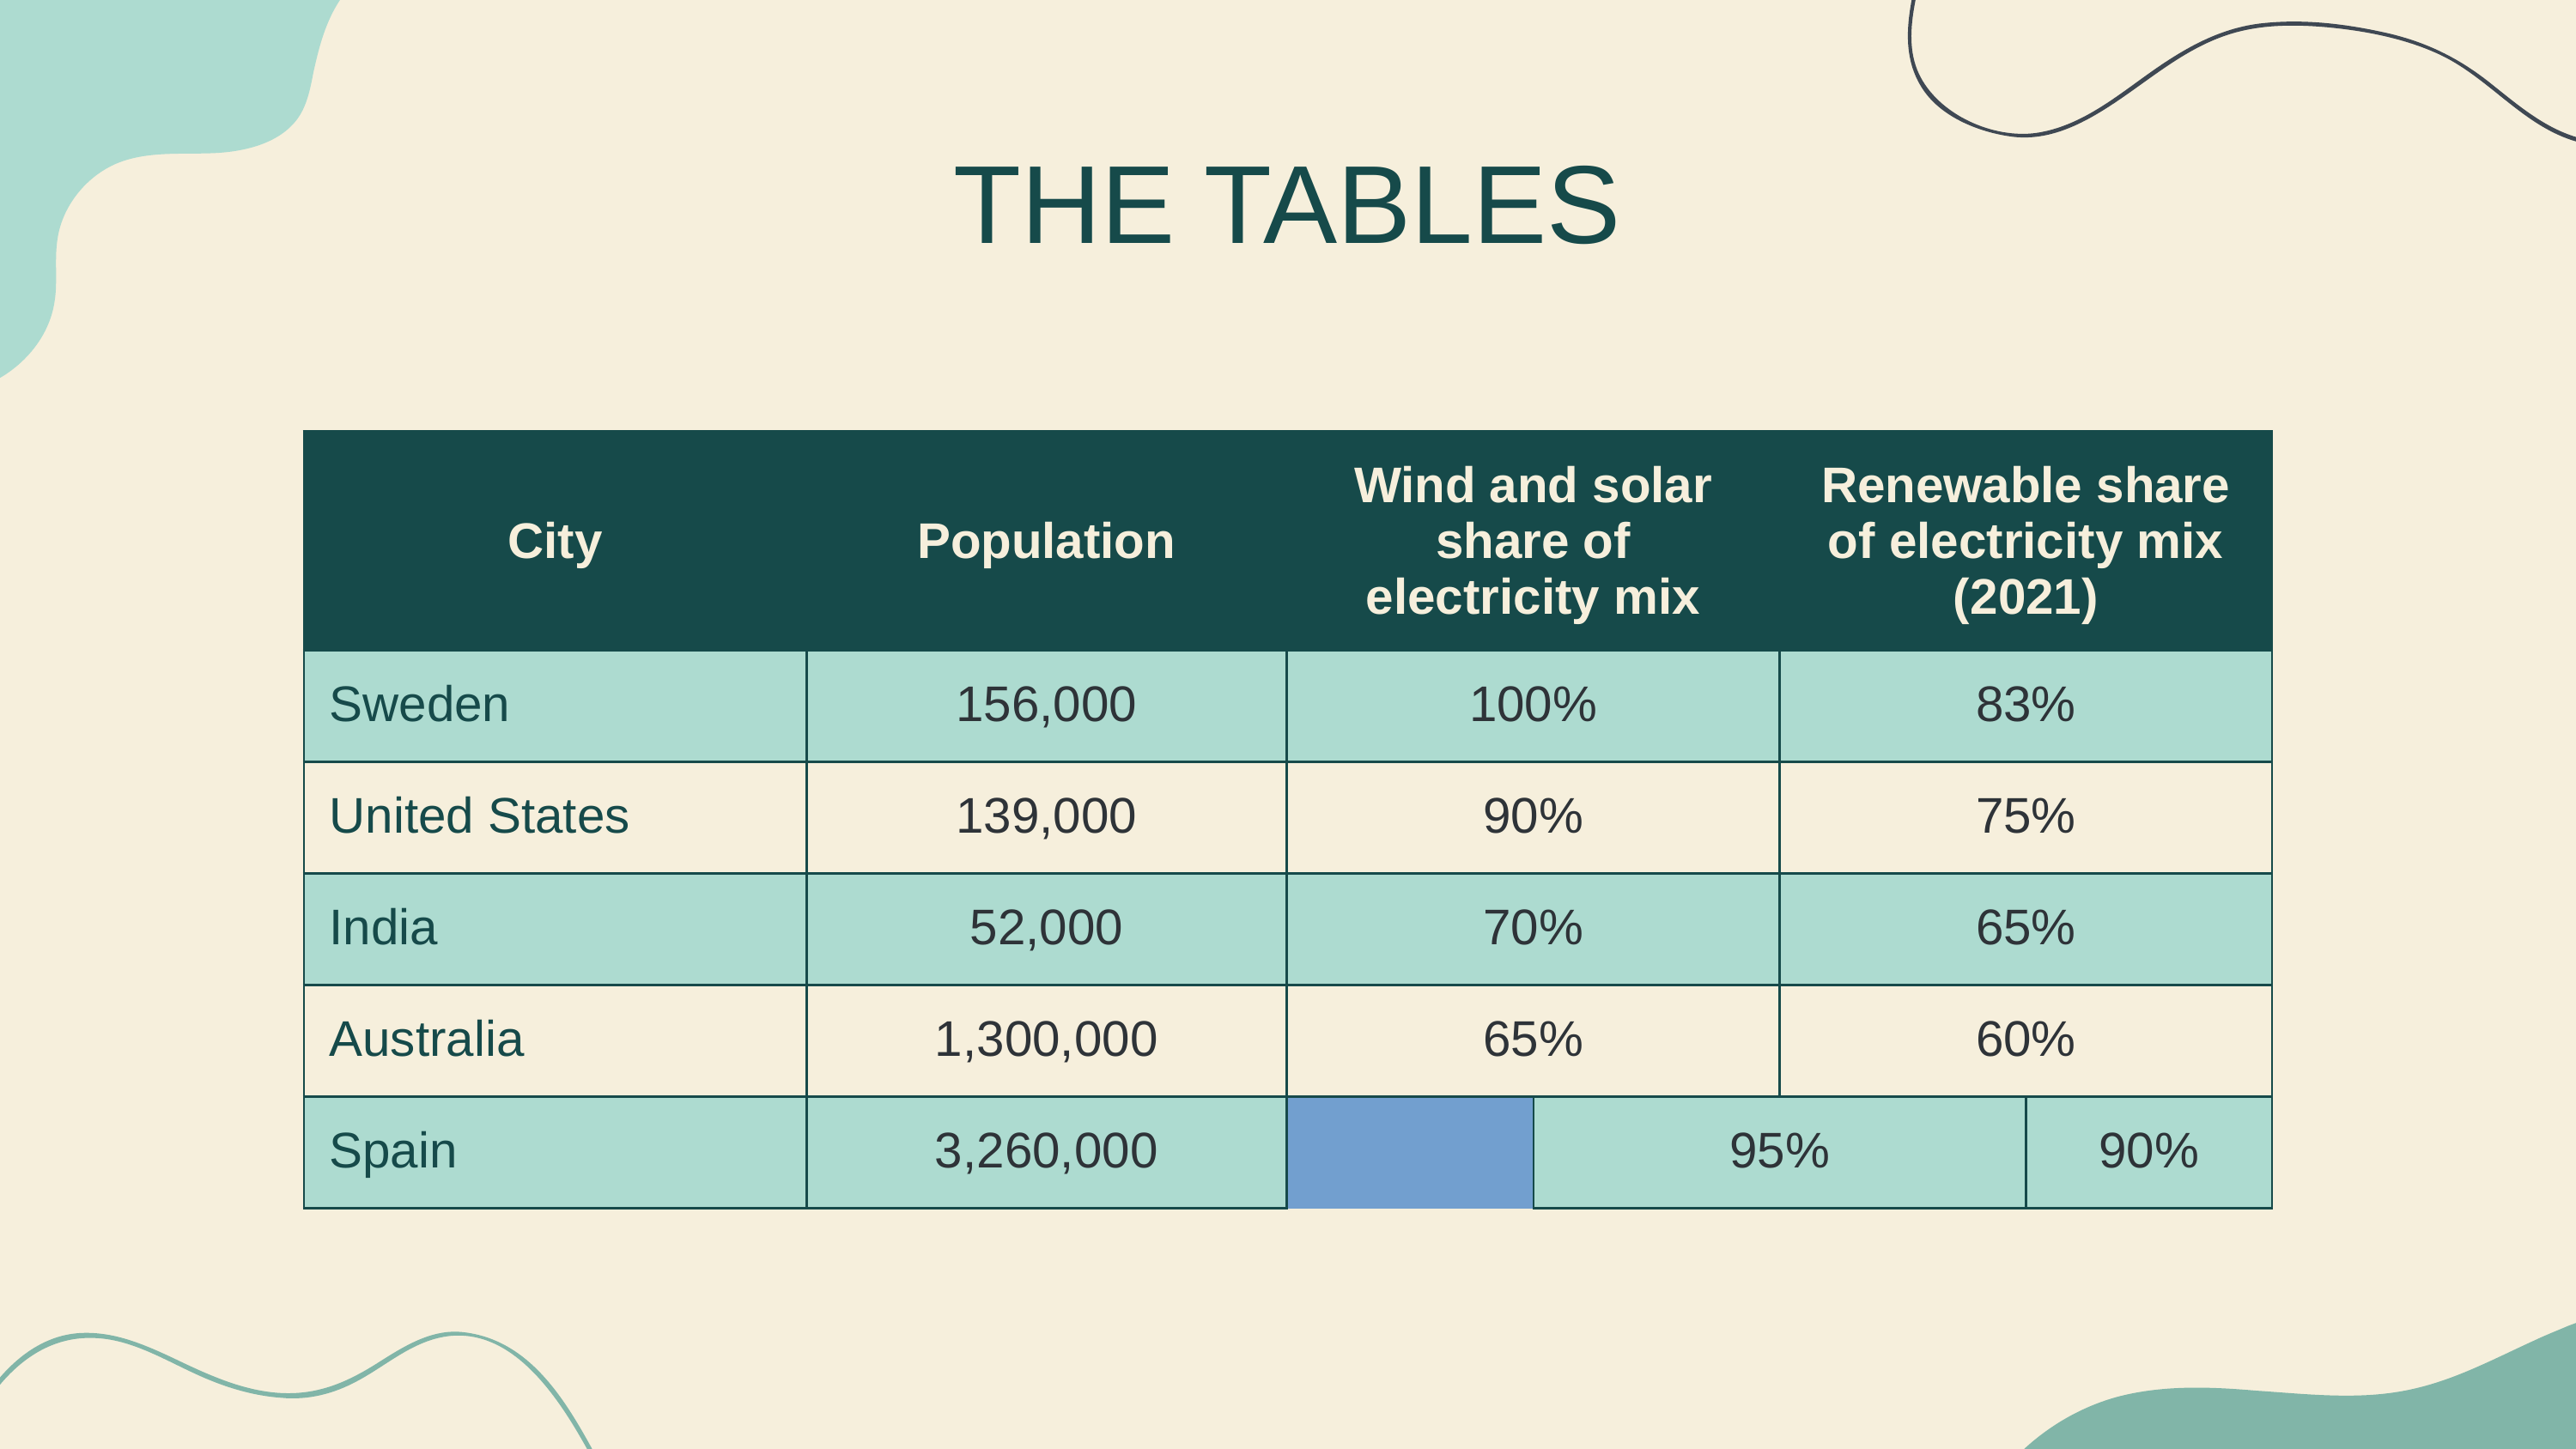

# THE TABLES
| City | Population |  | Wind and solar share of electricity mix |  | Renewable share of electricity mix (2021) |  |
| --- | --- | --- | --- | --- | --- | --- |
| Sweden | 156,000 |  | 100% |  | 83% |  |
| United States | 139,000 |  | 90% |  | 75% |  |
| India | 52,000 |  | 70% |  | 65% |  |
| Australia | 1,300,000 |  | 65% |  | 60% |  |
| Spain | 3,260,000 |  | 95% |  | 90% |  |